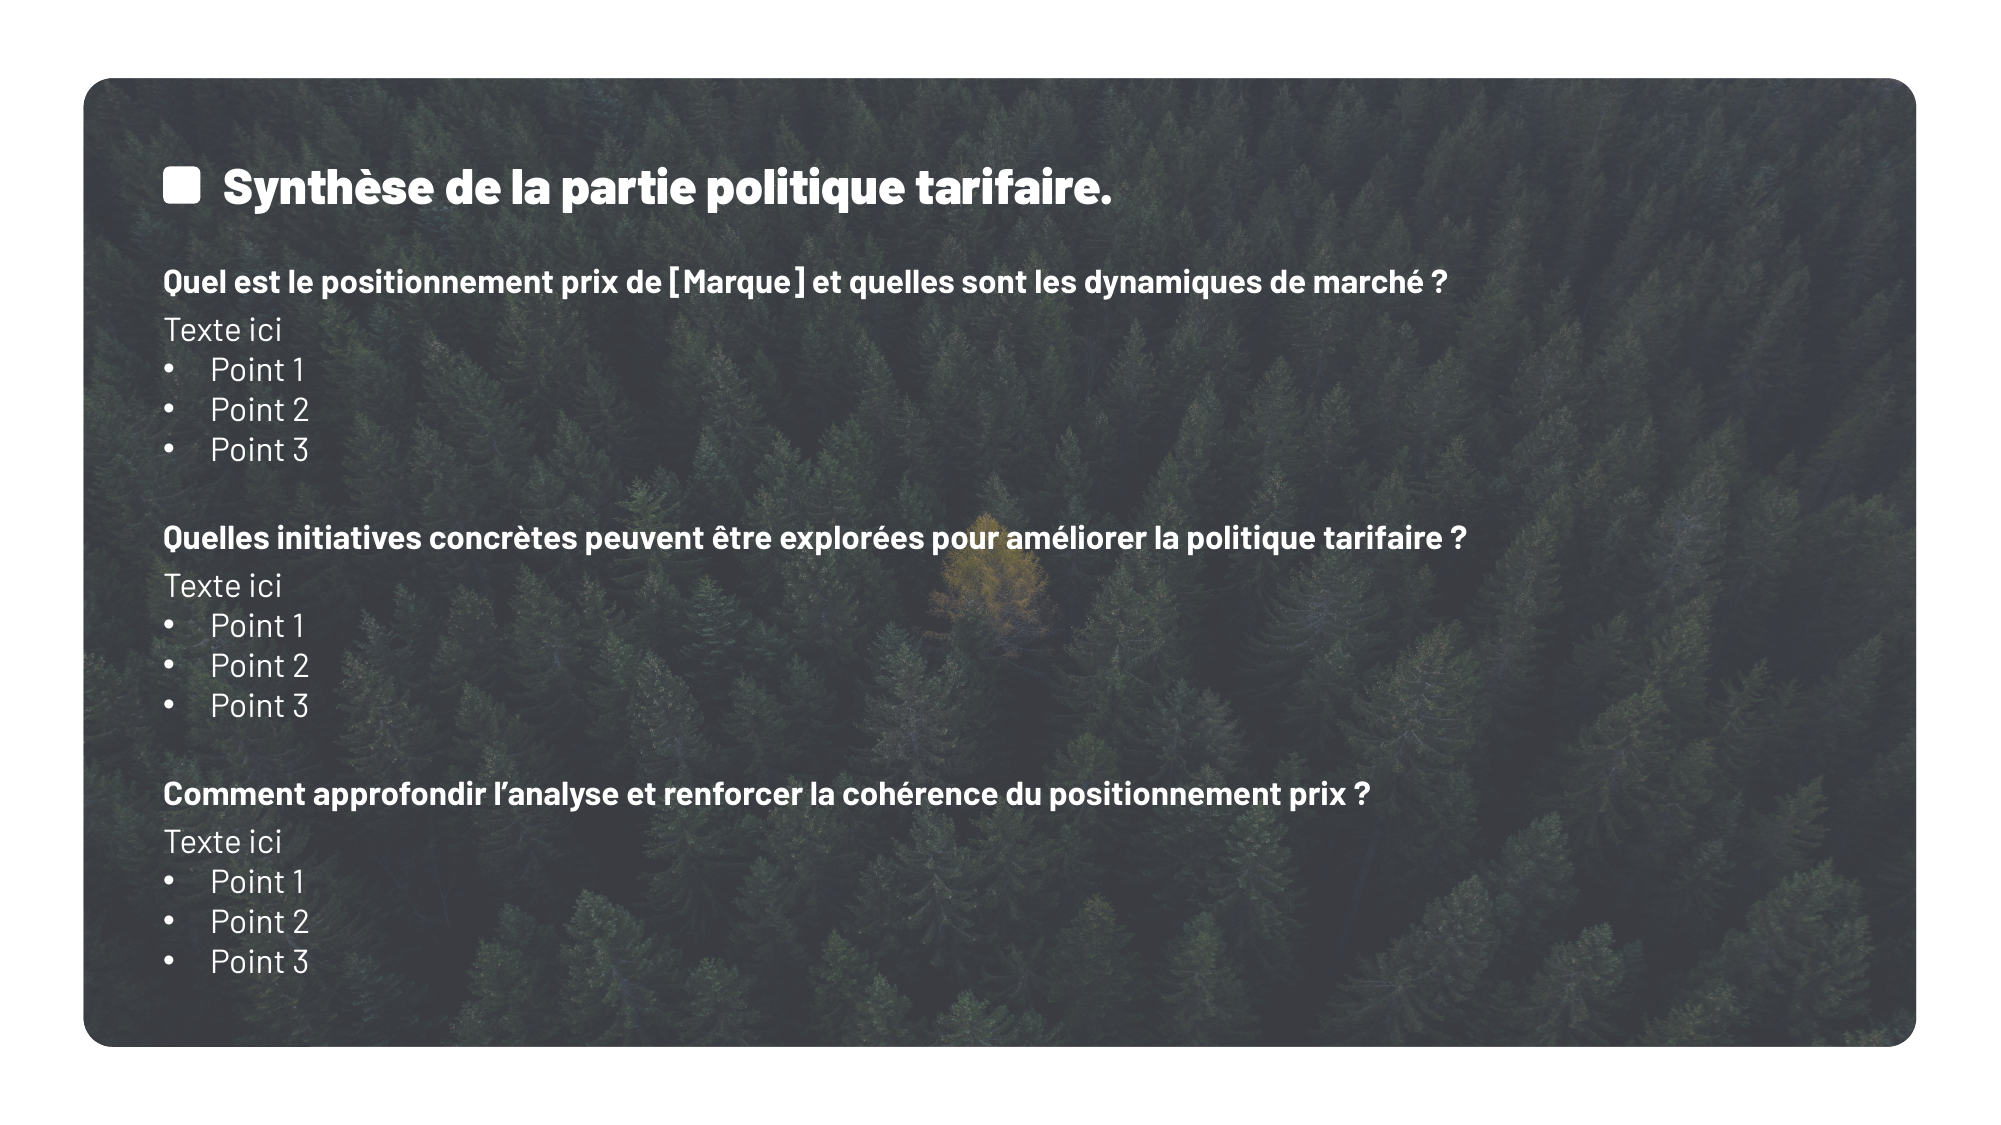

Synthèse de la partie politique tarifaire.

Quel est le positionnement prix de [Marque] et quelles sont les dynamiques de marché ?
Texte ici
Point 1
Point 2
Point 3

Quelles initiatives concrètes peuvent être explorées pour améliorer la politique tarifaire ?
Texte ici
Point 1
Point 2
Point 3

Comment approfondir l’analyse et renforcer la cohérence du positionnement prix ?
Texte ici
Point 1
Point 2
Point 3